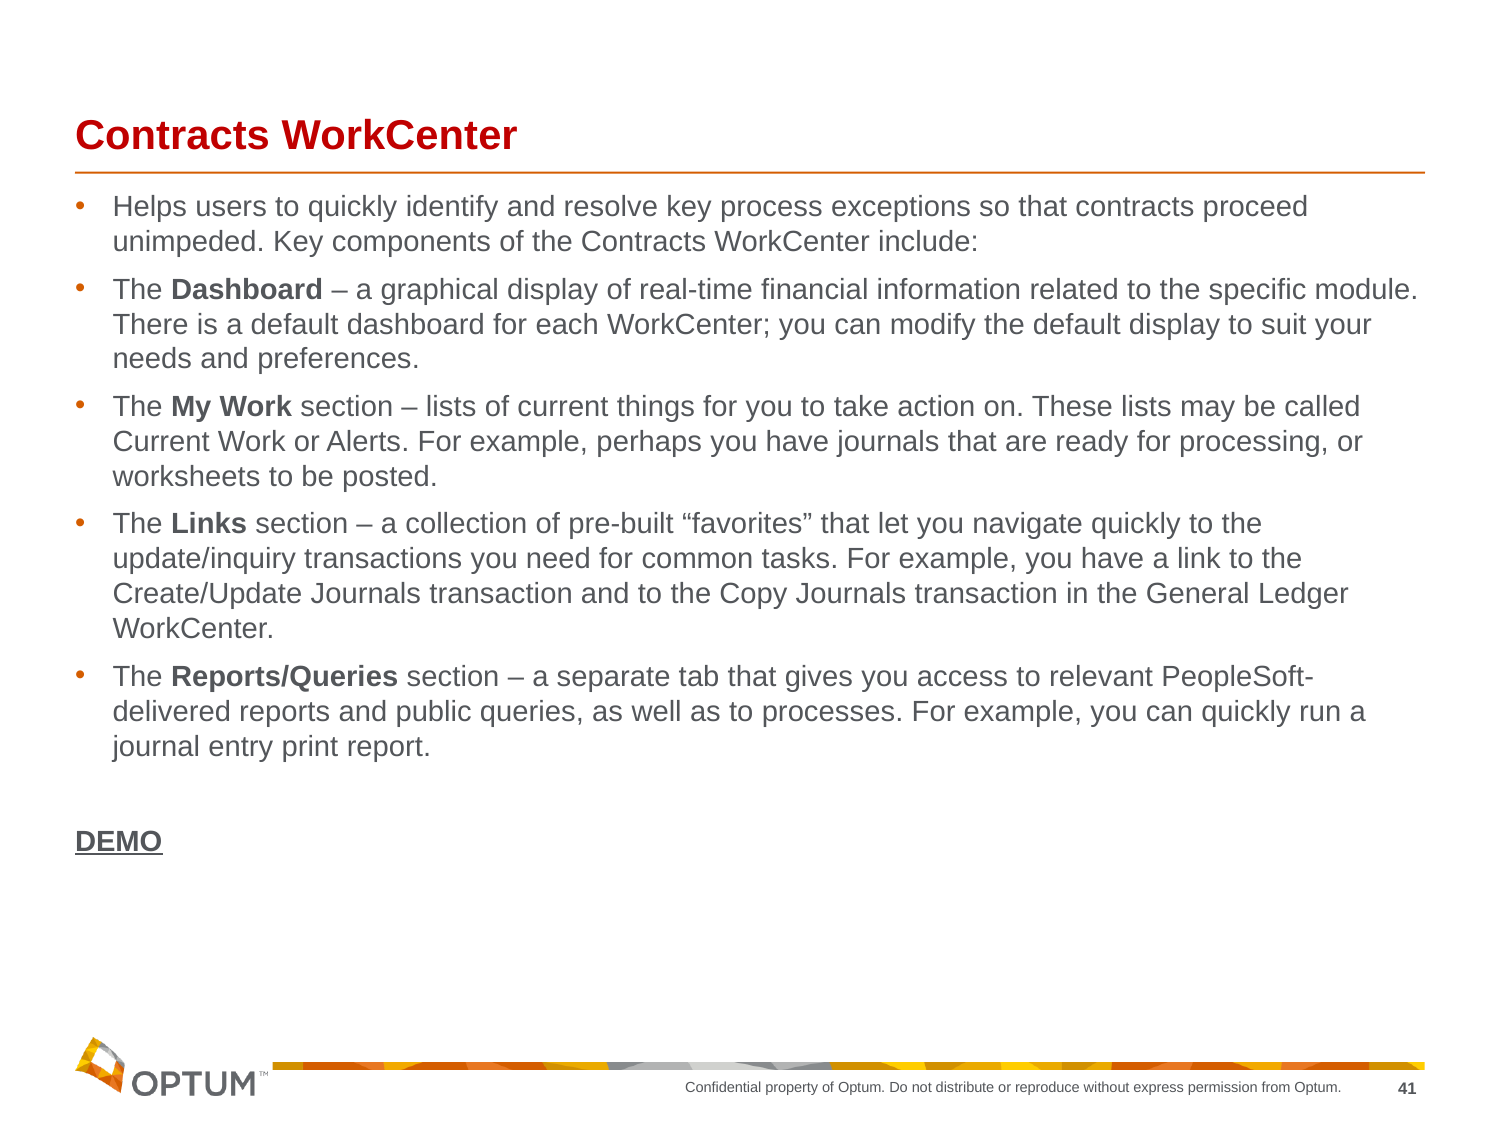

# Contracts WorkCenter
Helps users to quickly identify and resolve key process exceptions so that contracts proceed unimpeded. Key components of the Contracts WorkCenter include:
The Dashboard – a graphical display of real-time financial information related to the specific module. There is a default dashboard for each WorkCenter; you can modify the default display to suit your needs and preferences.
The My Work section – lists of current things for you to take action on. These lists may be called Current Work or Alerts. For example, perhaps you have journals that are ready for processing, or worksheets to be posted.
The Links section – a collection of pre-built “favorites” that let you navigate quickly to the update/inquiry transactions you need for common tasks. For example, you have a link to the Create/Update Journals transaction and to the Copy Journals transaction in the General Ledger WorkCenter.
The Reports/Queries section – a separate tab that gives you access to relevant PeopleSoft-delivered reports and public queries, as well as to processes. For example, you can quickly run a journal entry print report.

DEMO